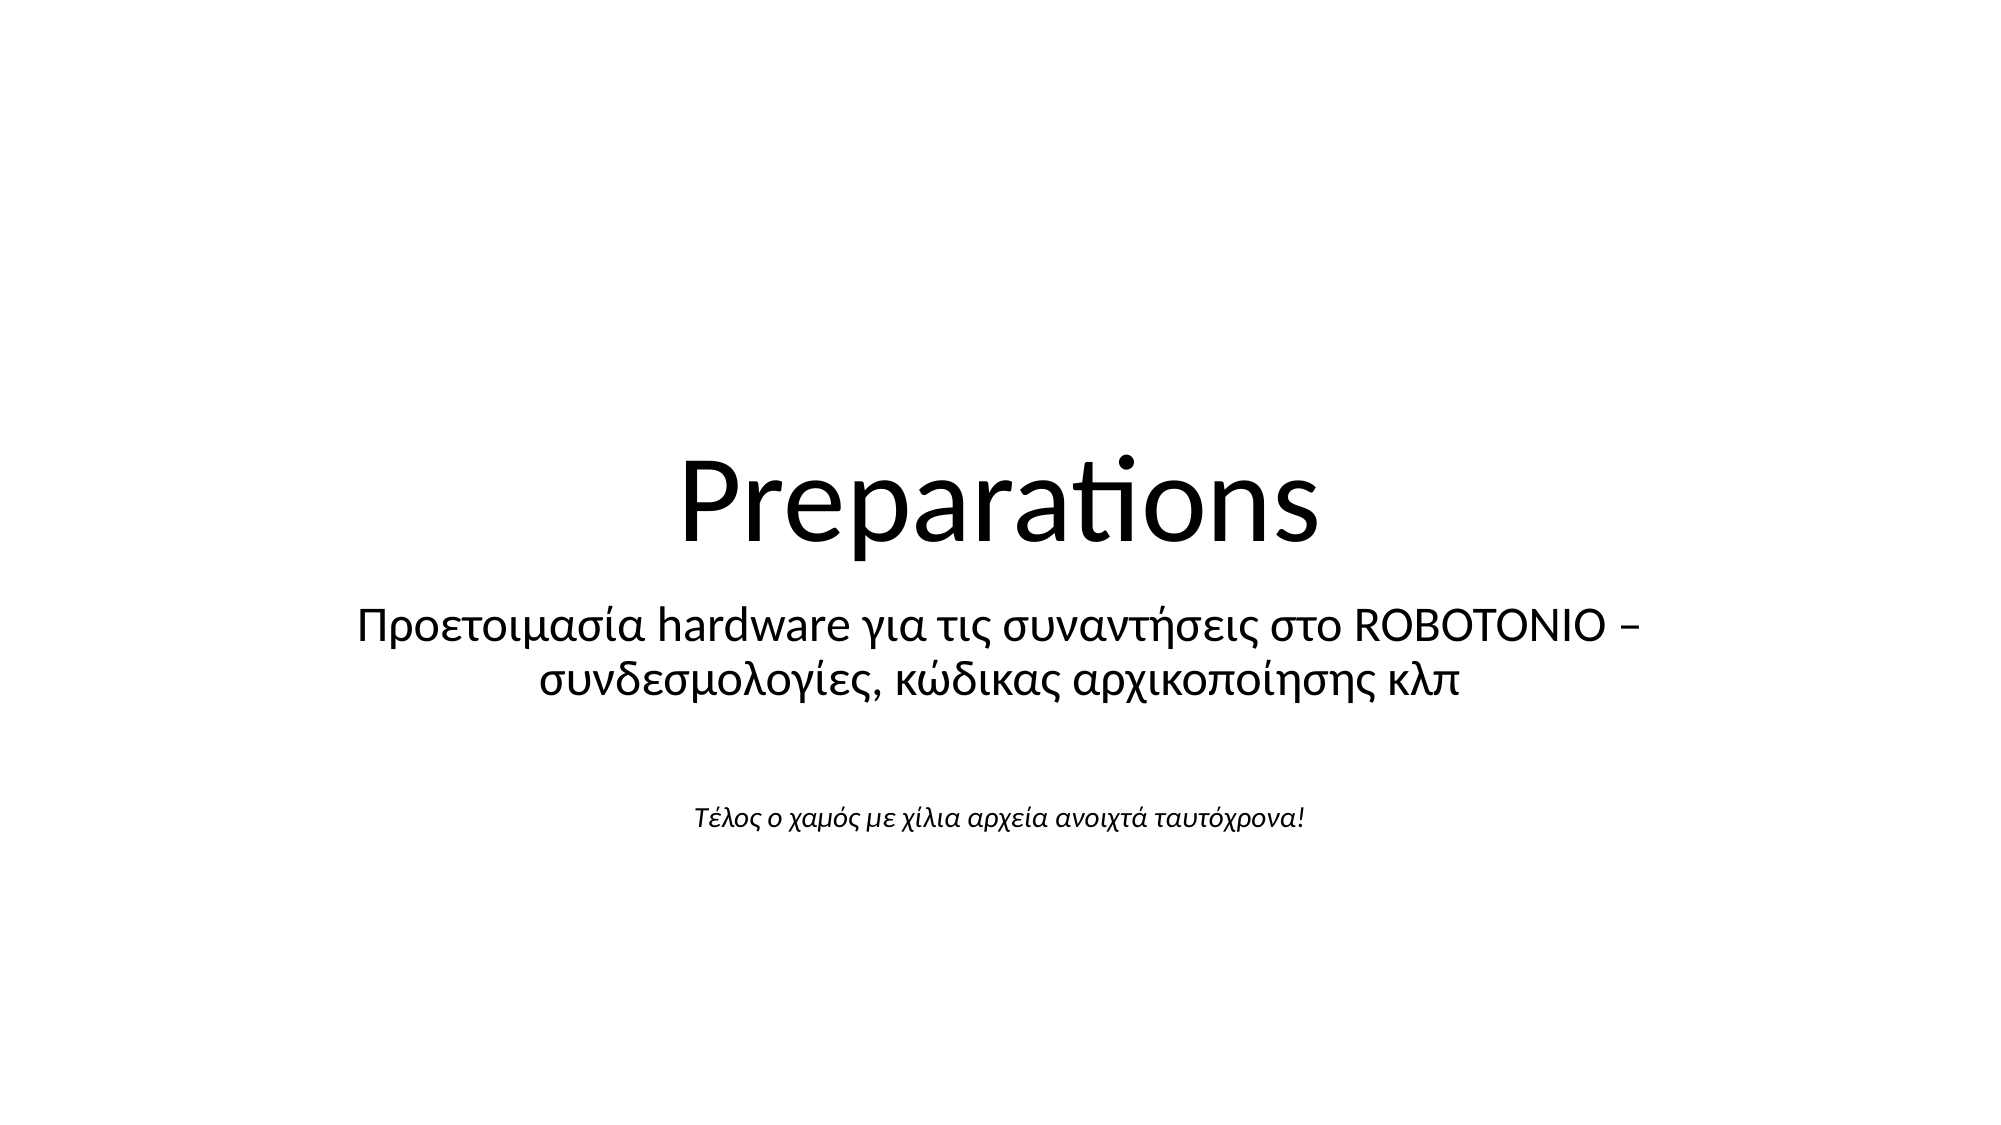

# Preparations
Προετοιμασία hardware για τις συναντήσεις στο ROBOTONIO – συνδεσμολογίες, κώδικας αρχικοποίησης κλπ

Τέλος ο χαμός με χίλια αρχεία ανοιχτά ταυτόχρονα!